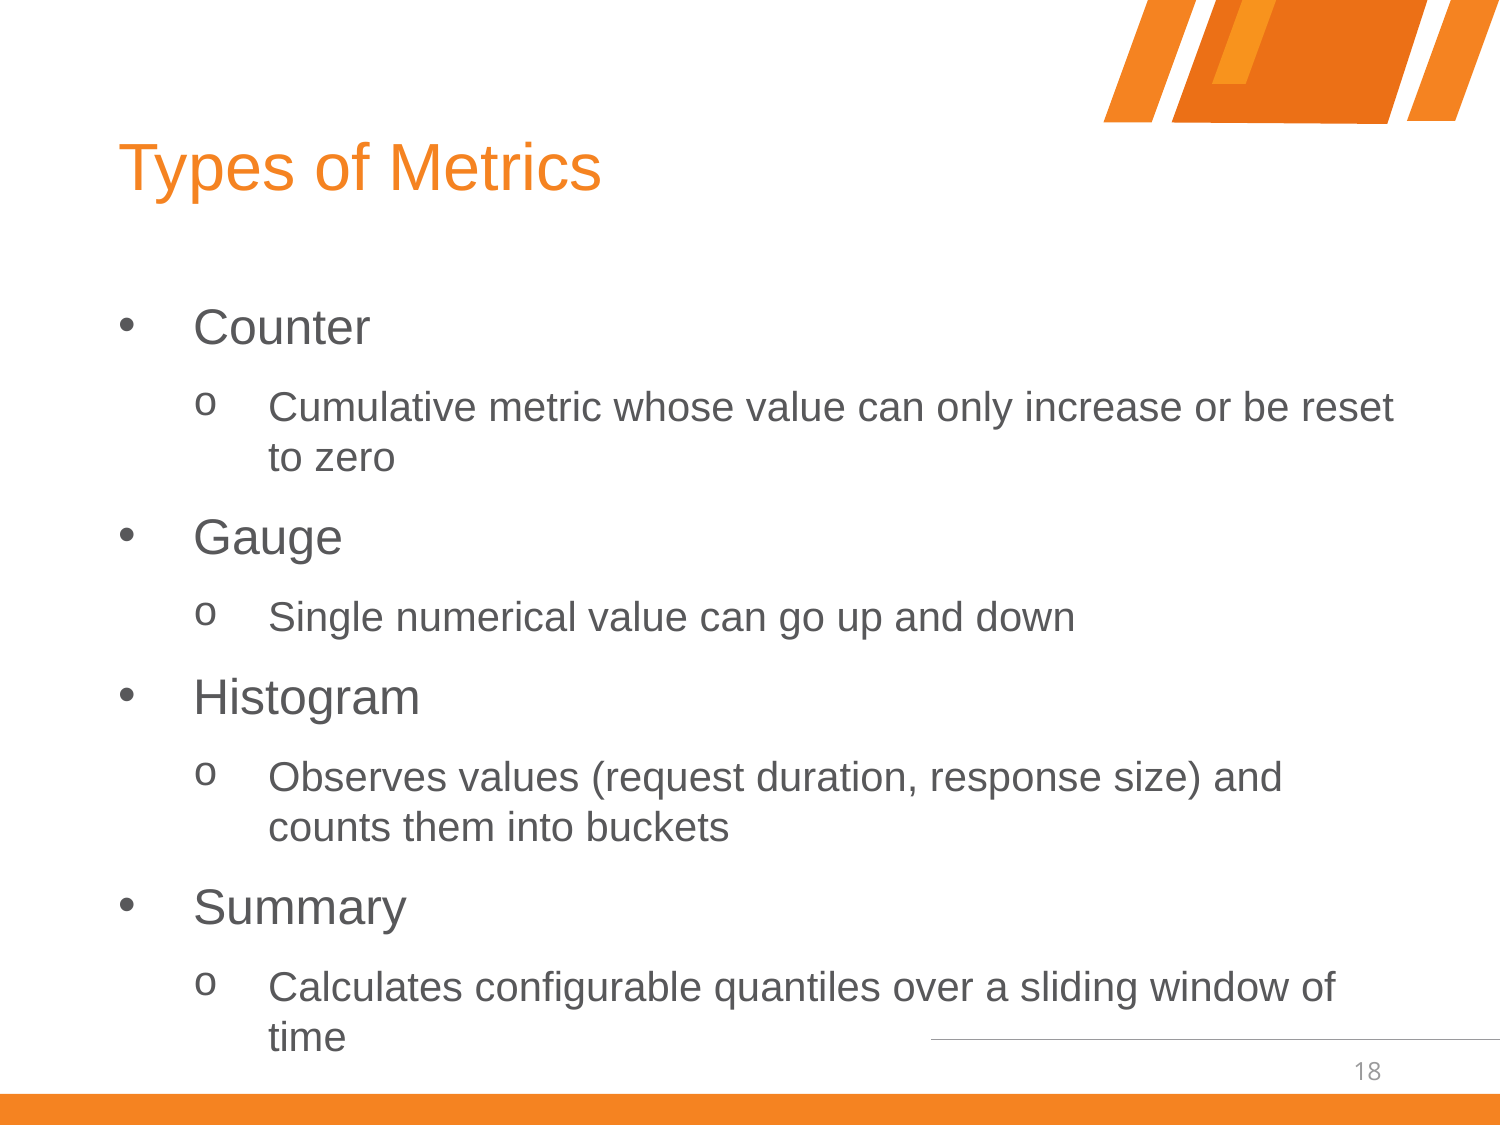

# Types of Metrics
Counter
Cumulative metric whose value can only increase or be reset to zero
Gauge
Single numerical value can go up and down
Histogram
Observes values (request duration, response size) and counts them into buckets
Summary
Calculates configurable quantiles over a sliding window of time

18